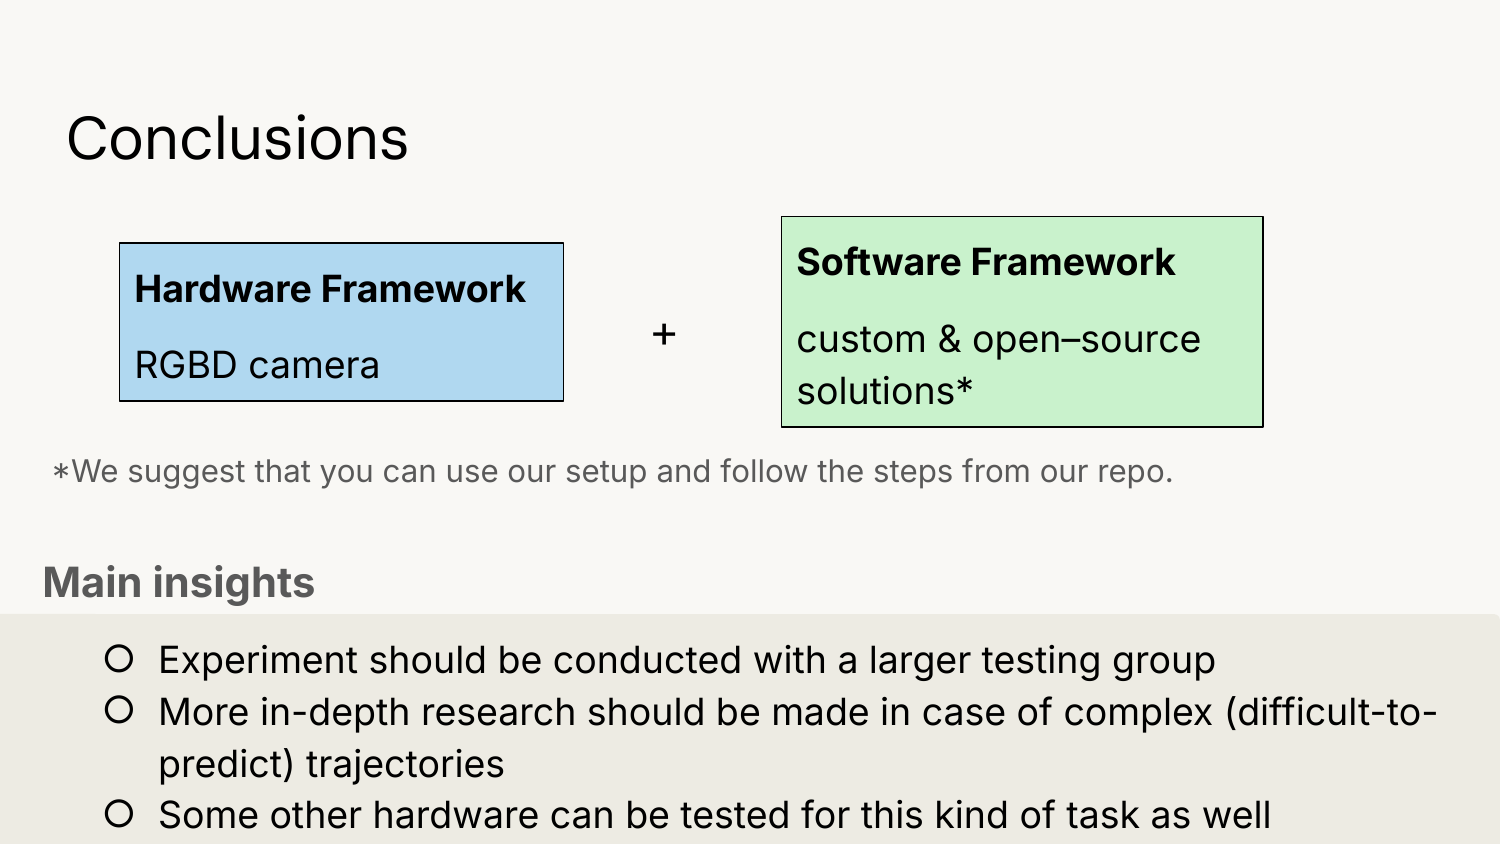

# Conclusions
Software Framework
custom & open–source solutions*
Hardware Framework
RGBD camera
+
*We suggest that you can use our setup and follow the steps from our repo.
Main insights

Experiment should be conducted with a larger testing group
More in-depth research should be made in case of complex (difficult-to-predict) trajectories
Some other hardware can be tested for this kind of task as well